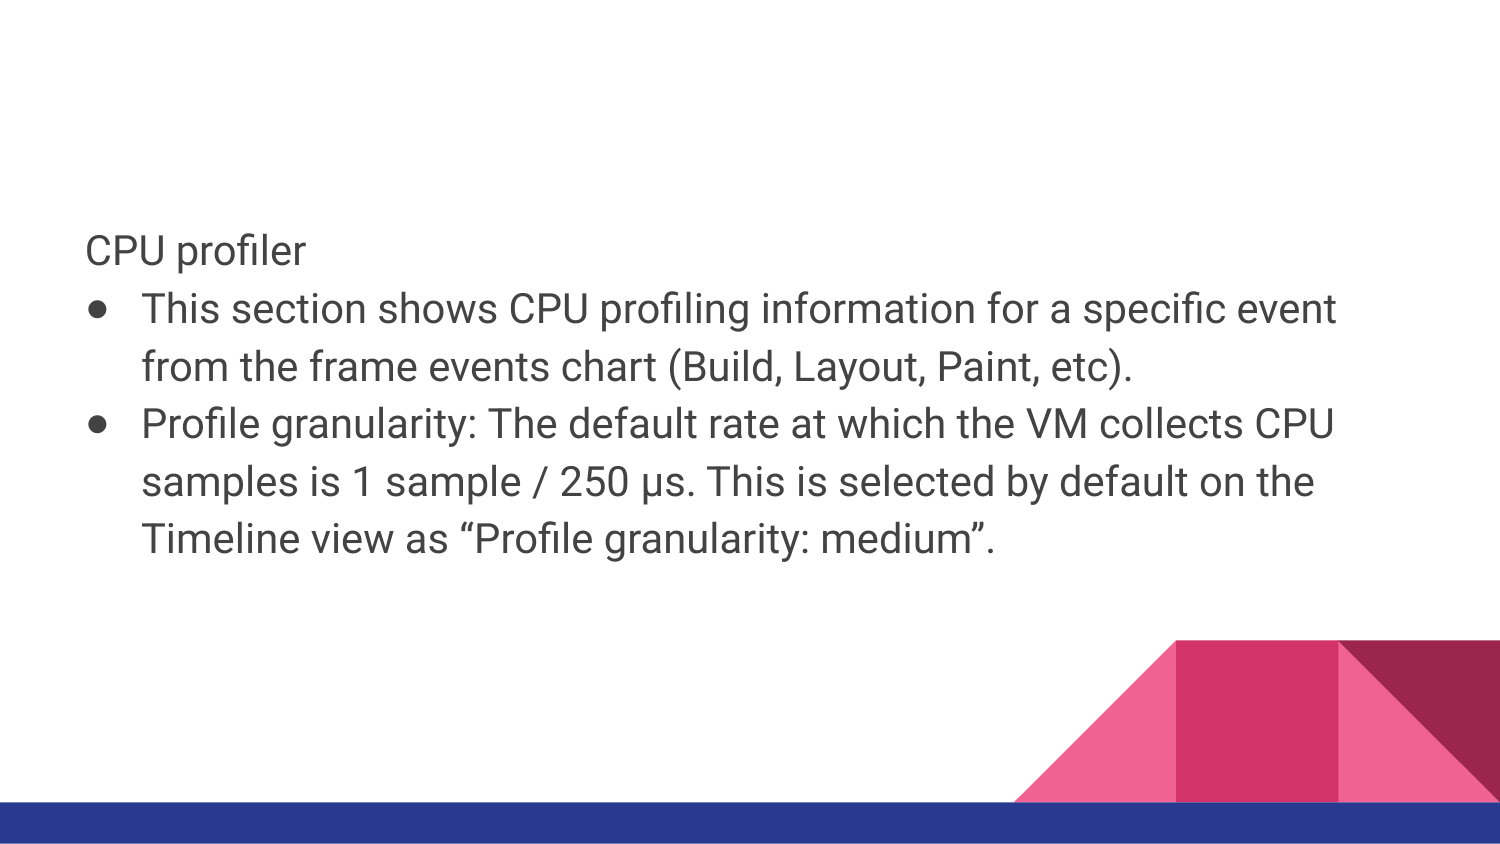

#
CPU profiler
This section shows CPU profiling information for a specific event from the frame events chart (Build, Layout, Paint, etc).
Profile granularity: The default rate at which the VM collects CPU samples is 1 sample / 250 μs. This is selected by default on the Timeline view as “Profile granularity: medium”.